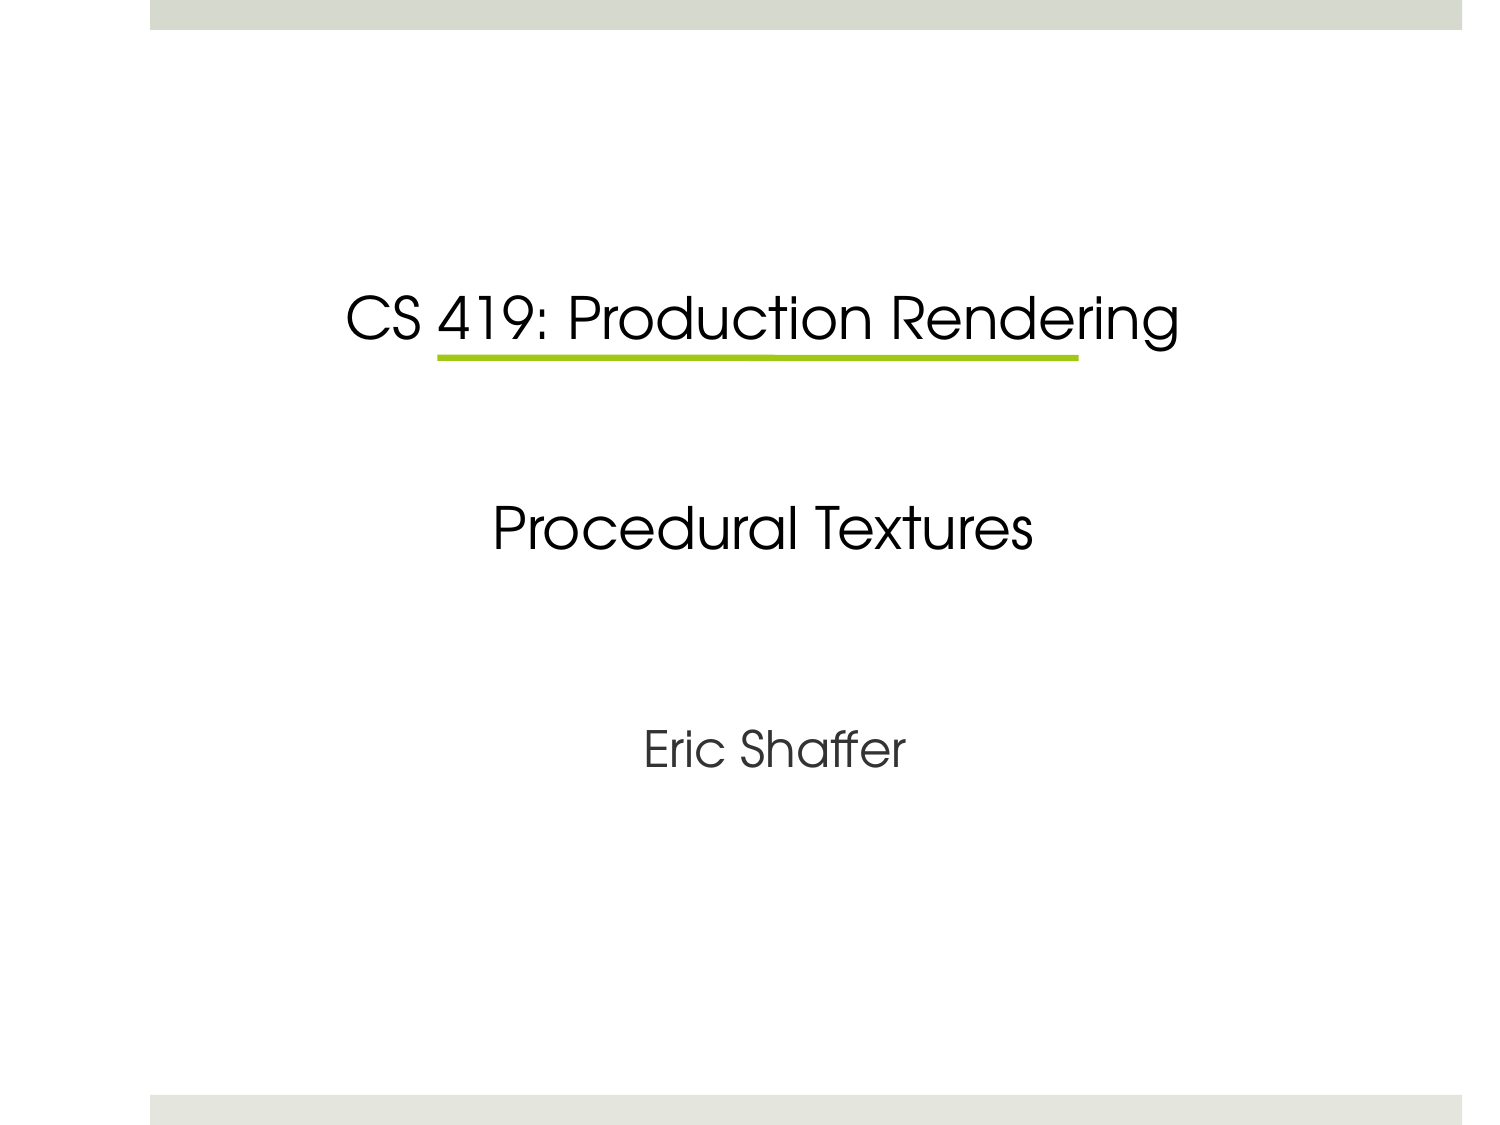

# CS 419: Production Rendering Procedural Textures
Eric Shaffer